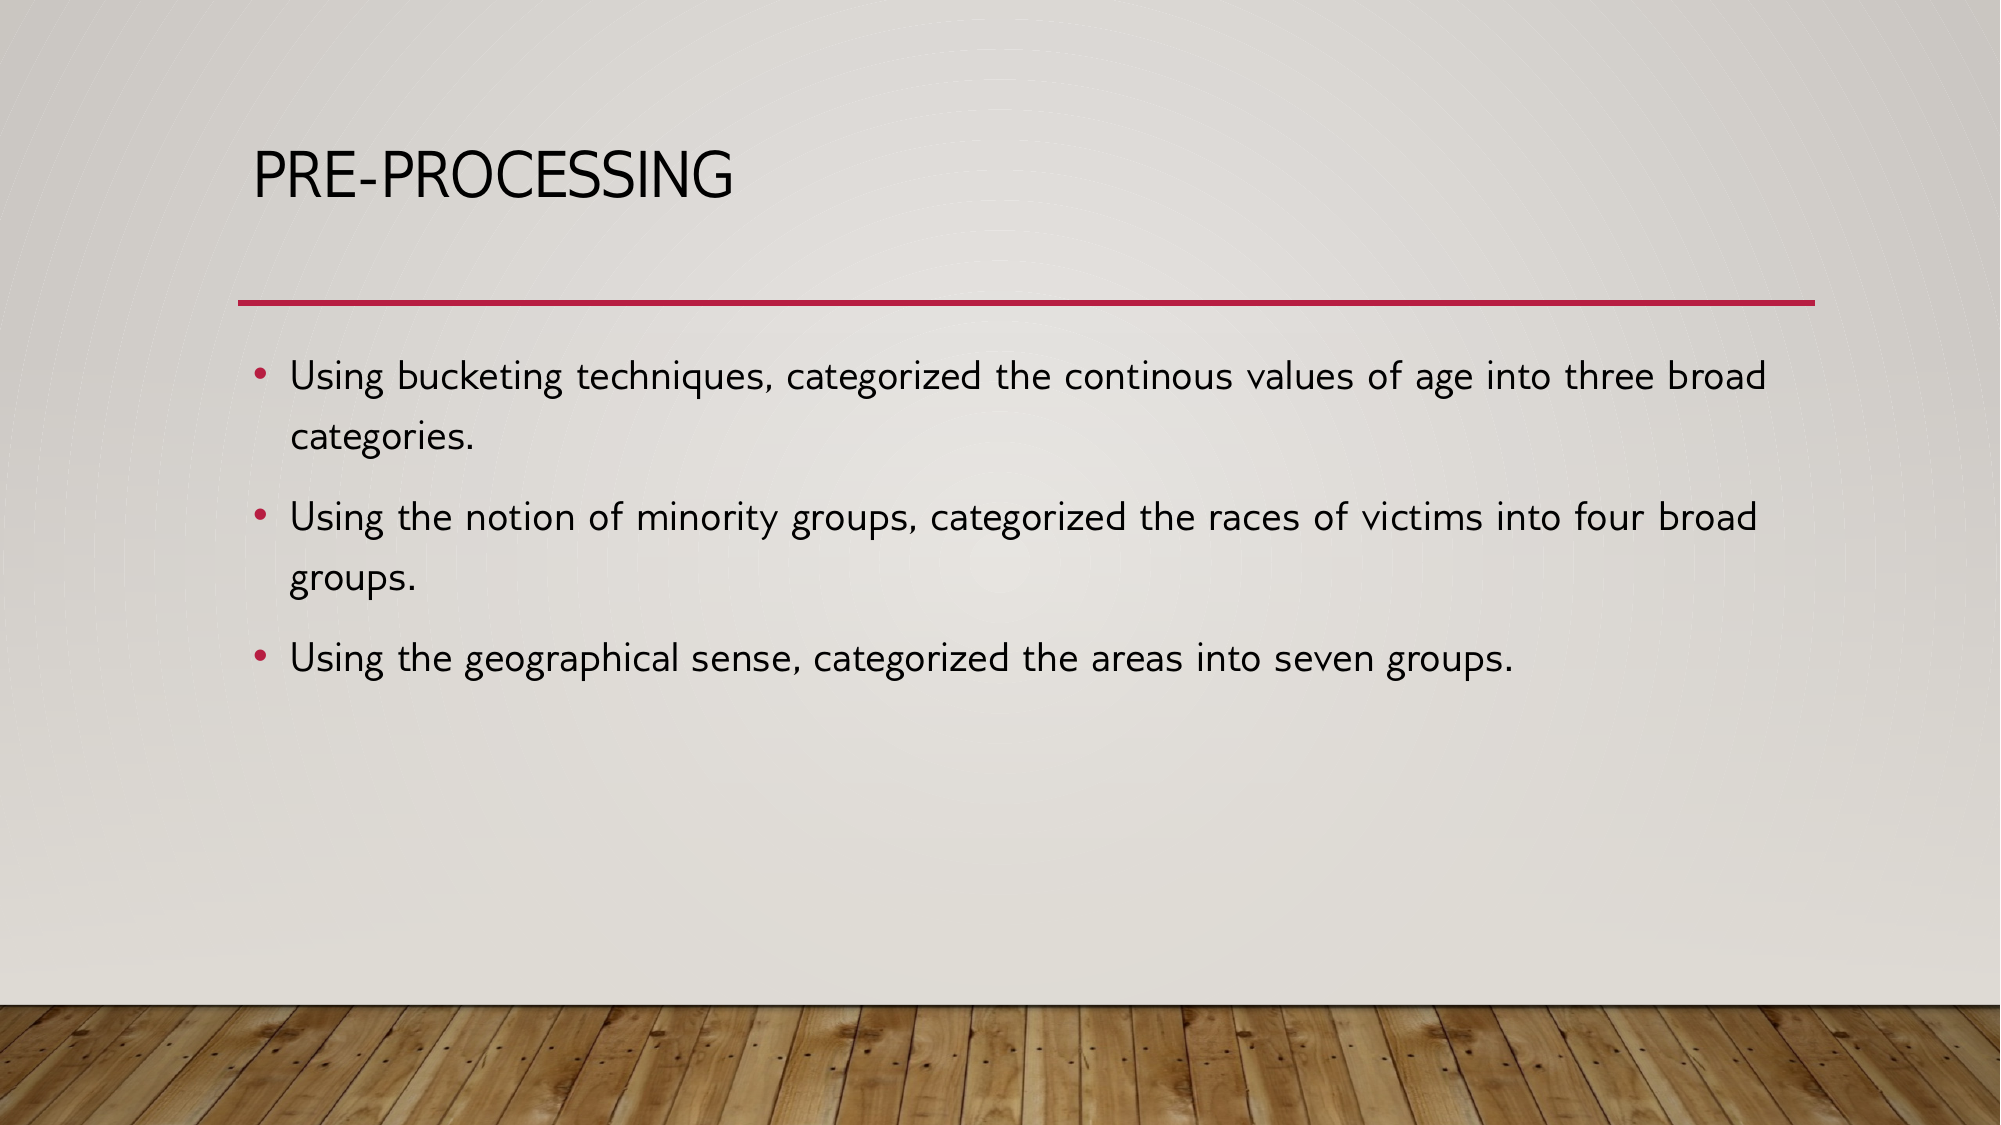

# Pre-processing
Using bucketing techniques, categorized the continous values of age into three broad categories.
Using the notion of minority groups, categorized the races of victims into four broad groups.
Using the geographical sense, categorized the areas into seven groups.